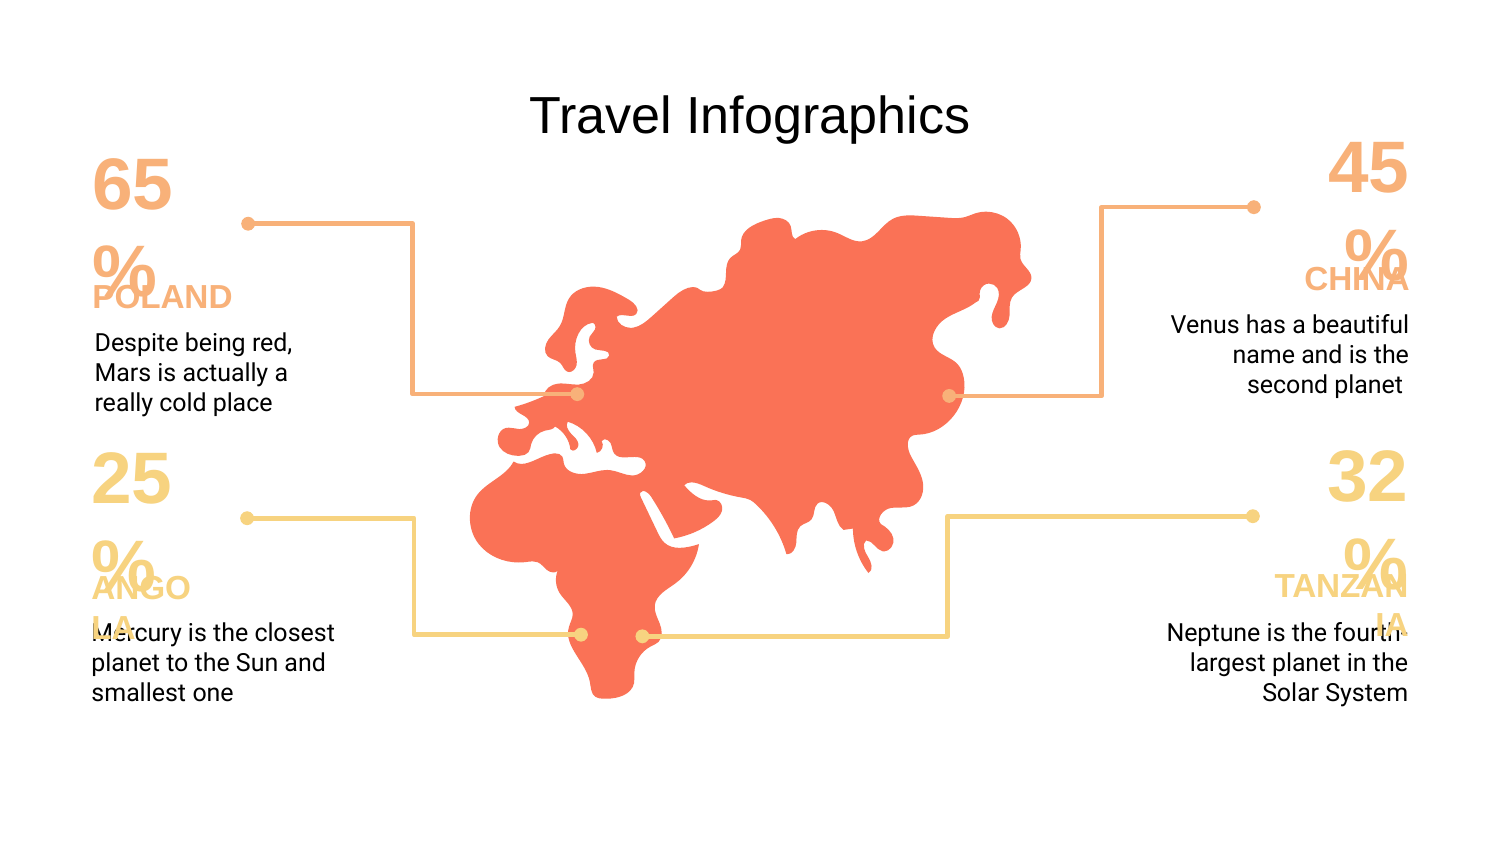

# Travel Infographics
45%
65%

CHINA
POLAND
Venus has a beautiful name and is the second planet

Despite being red, Mars is actually a really cold place

32%
25%
TANZANIA
ANGOLA
Mercury is the closest planet to the Sun and smallest one
Neptune is the fourth-largest planet in the Solar System